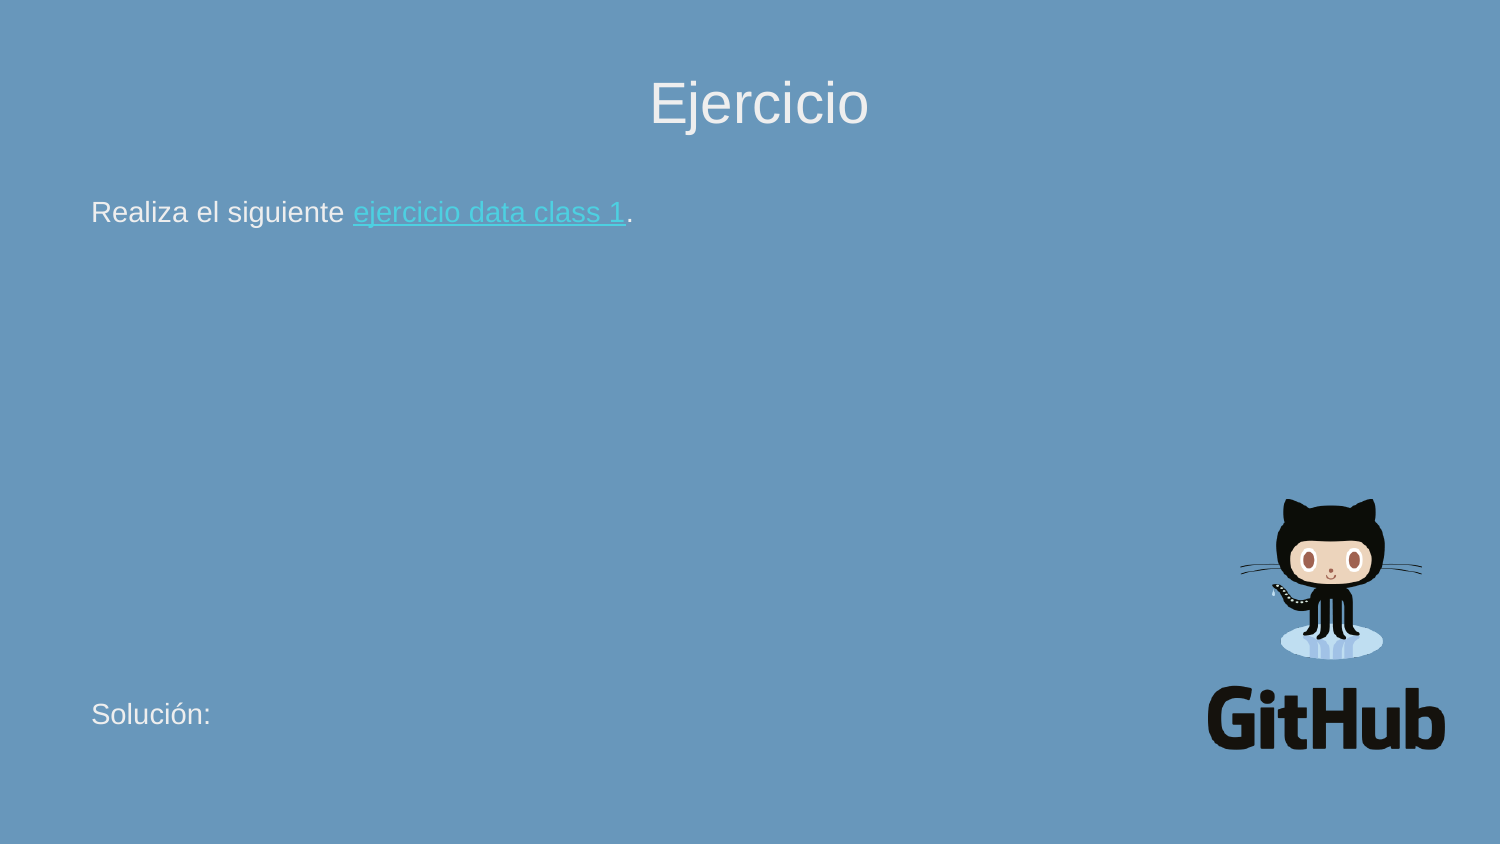

Realiza el siguiente ejercicio data class 1.